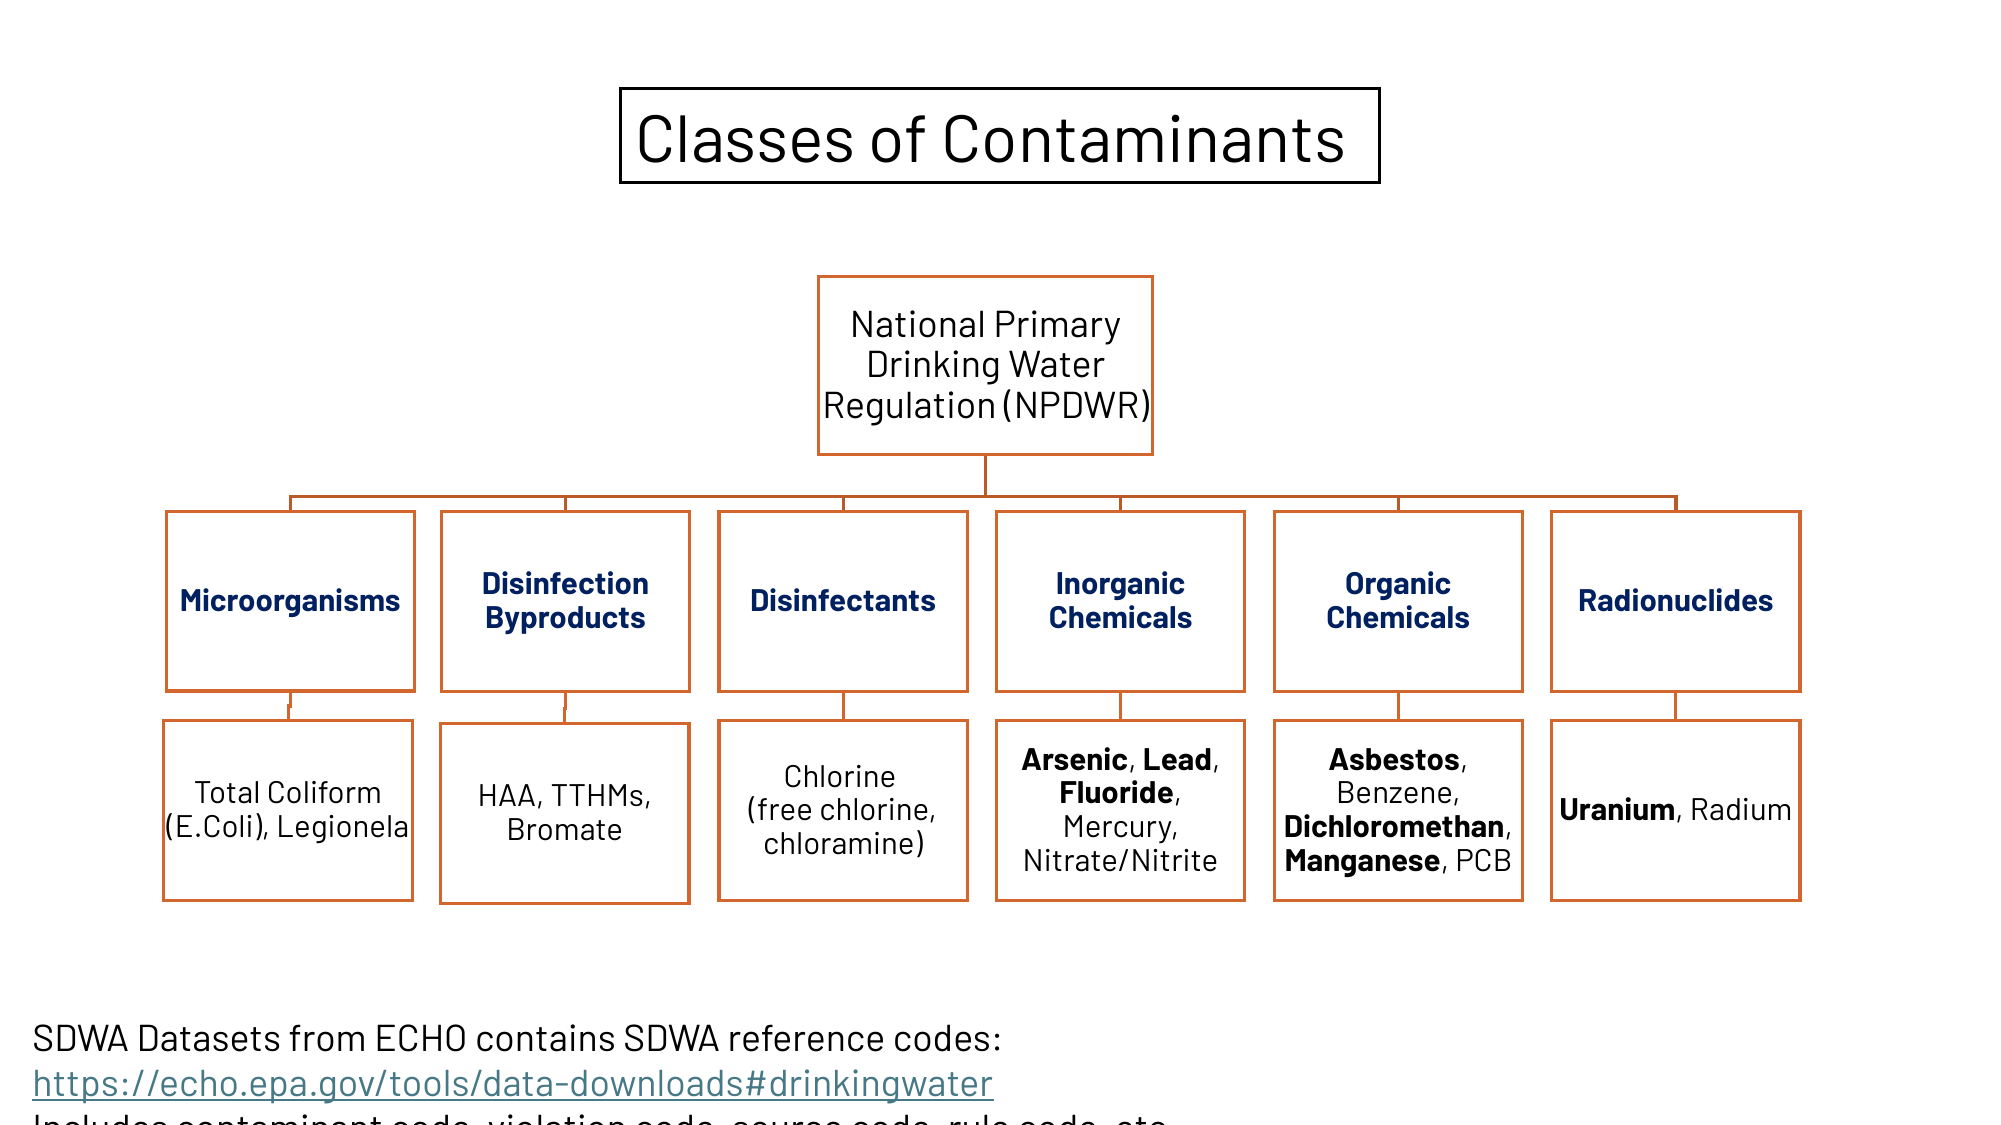

Classes of Contaminants
National Primary Drinking Water Regulation (NPDWR)
Microorganisms
Total Coliform (E.Coli), Legionela
Disinfection Byproducts
HAA, TTHMs, Bromate
Disinfectants
Chlorine
(free chlorine, chloramine)
Inorganic Chemicals
Arsenic, Lead, Fluoride, Mercury, Nitrate/Nitrite
Organic Chemicals
Asbestos, Benzene, Dichloromethan, Manganese, PCB
Radionuclides
Uranium, Radium
SDWA Datasets from ECHO contains SDWA reference codes: https://echo.epa.gov/tools/data-downloads#drinkingwater
Includes contaminant code, violation code, source code, rule code, etc.